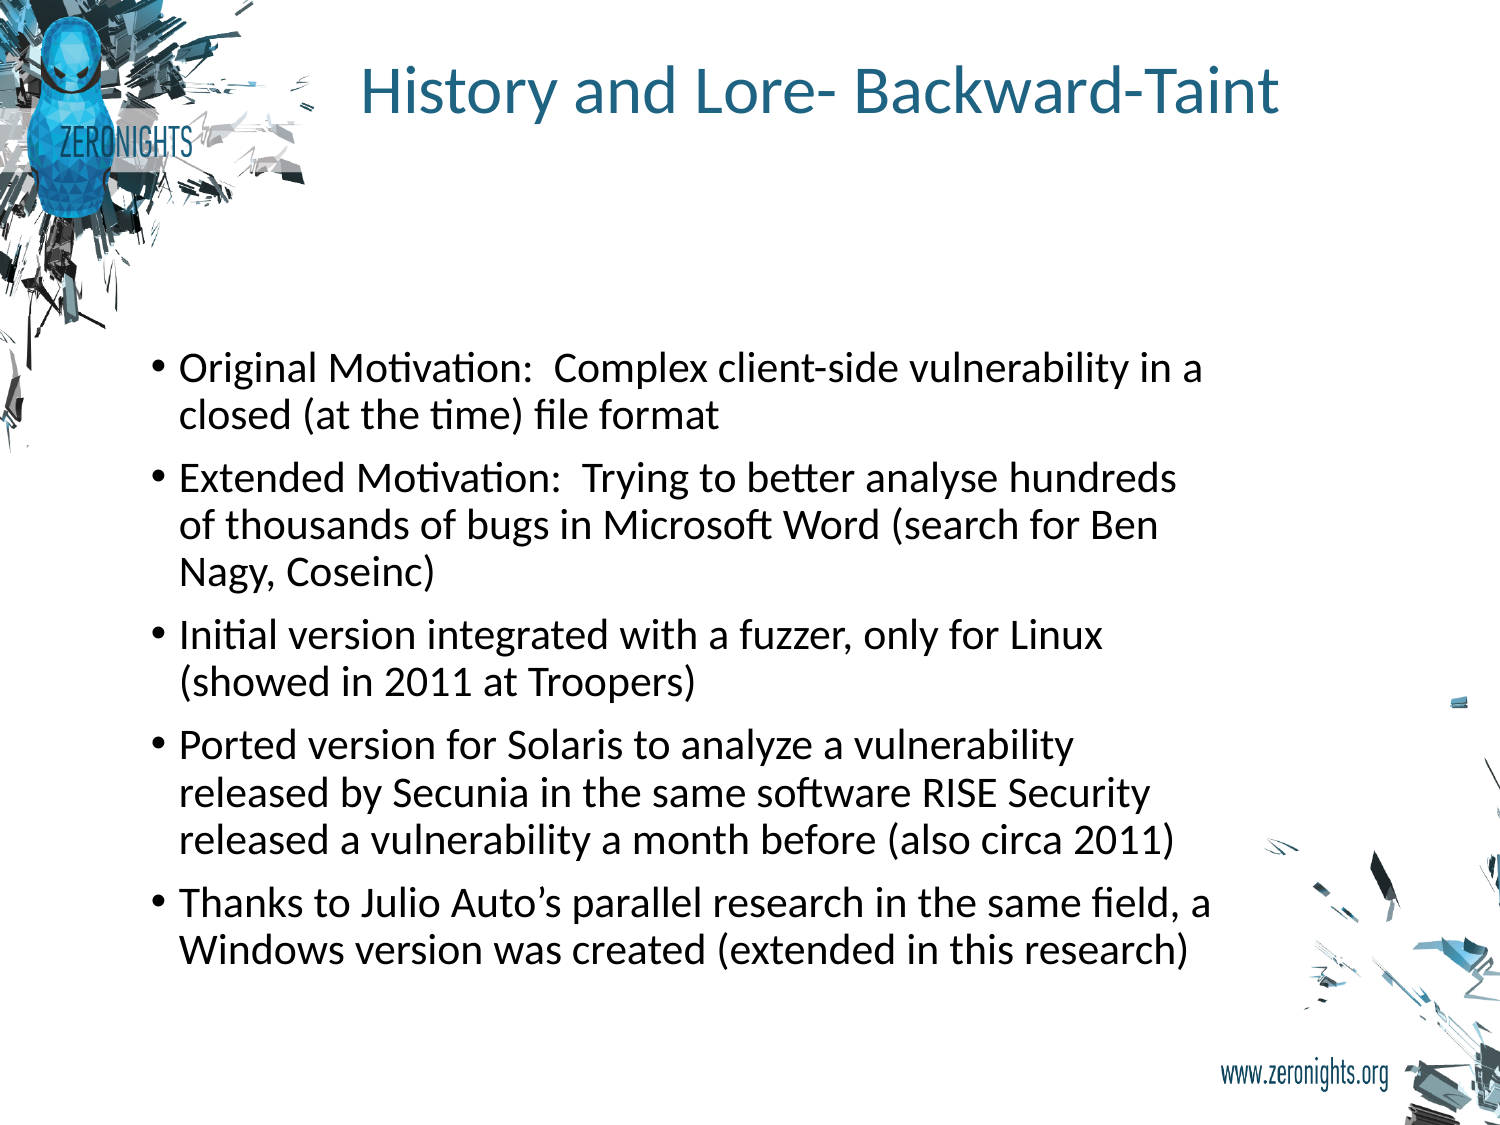

# History and Lore- Backward-Taint
Original Motivation:  Complex client-side vulnerability in a closed (at the time) file format
Extended Motivation:  Trying to better analyse hundreds of thousands of bugs in Microsoft Word (search for Ben Nagy, Coseinc)
Initial version integrated with a fuzzer, only for Linux (showed in 2011 at Troopers)
Ported version for Solaris to analyze a vulnerability released by Secunia in the same software RISE Security released a vulnerability a month before (also circa 2011)
Thanks to Julio Auto’s parallel research in the same field, a Windows version was created (extended in this research)